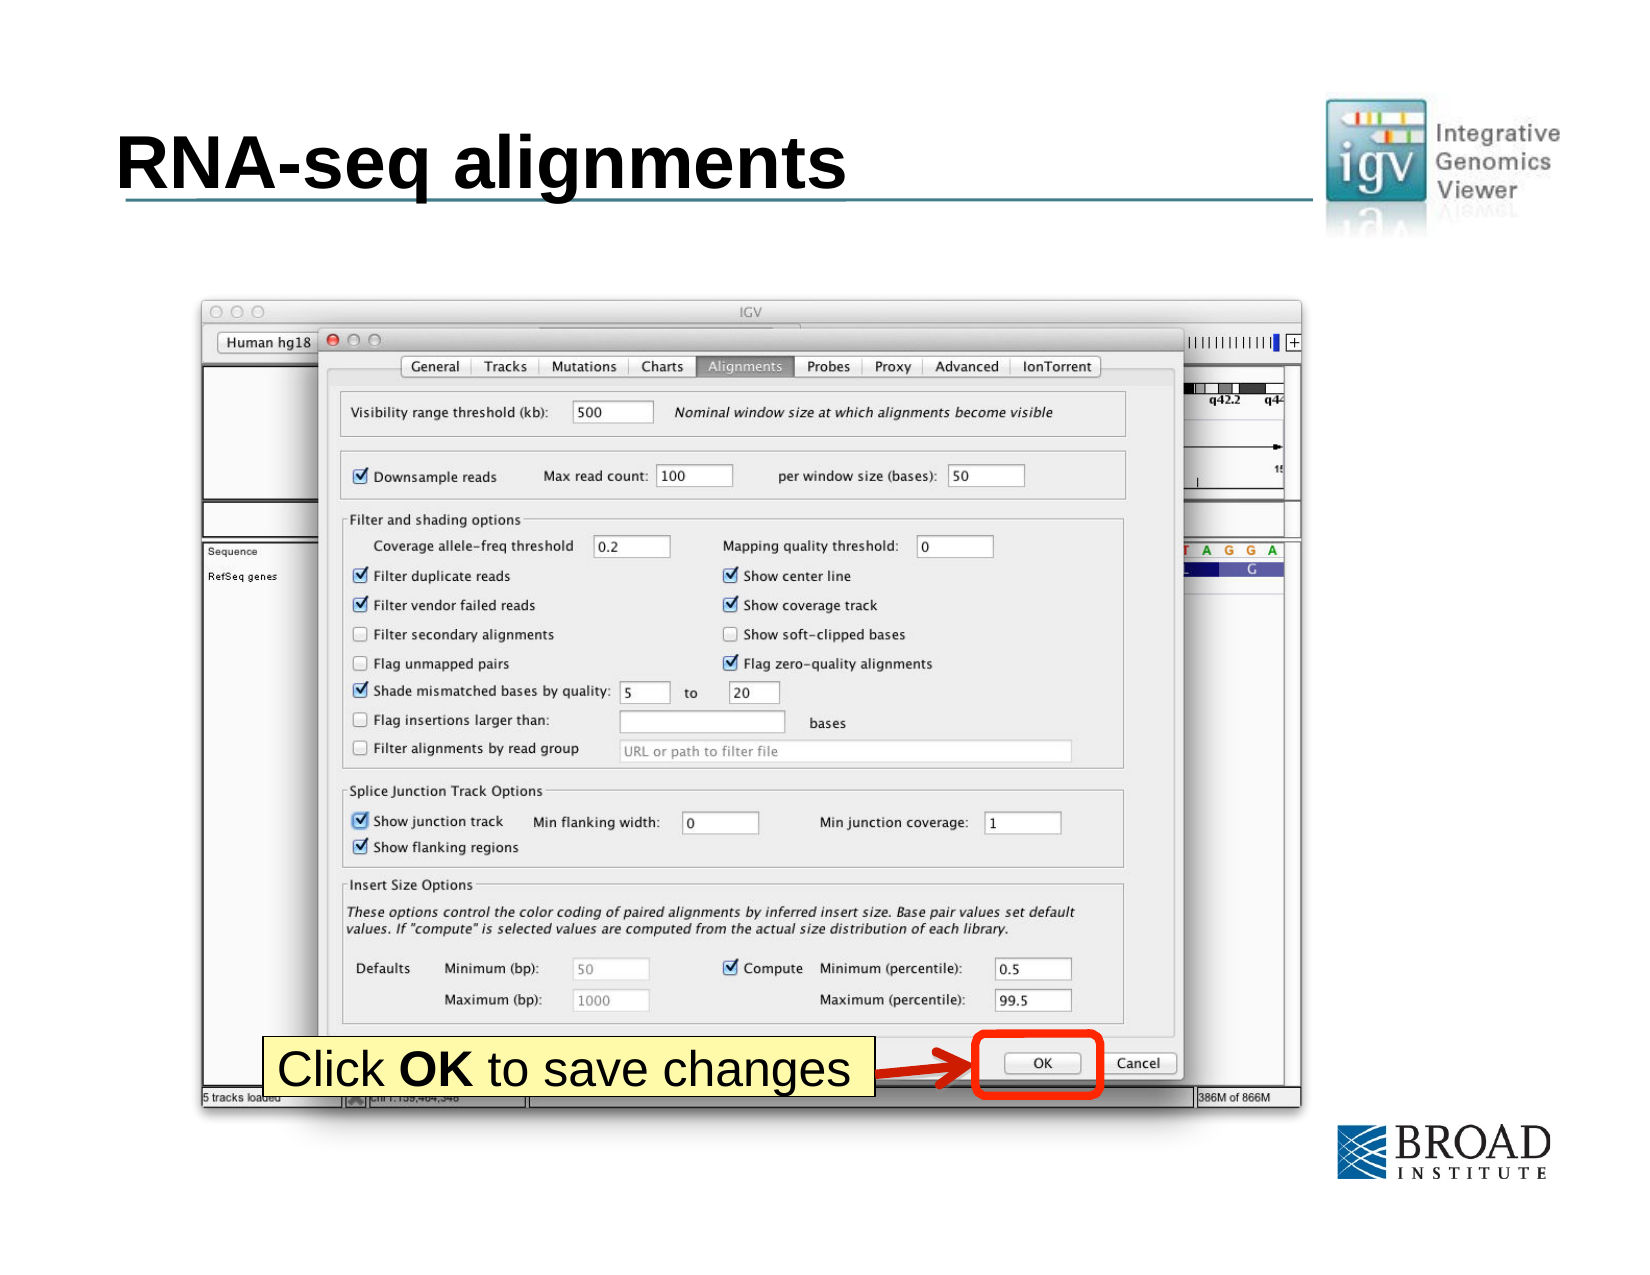

# RNA-seq alignments

Click OK to save changes